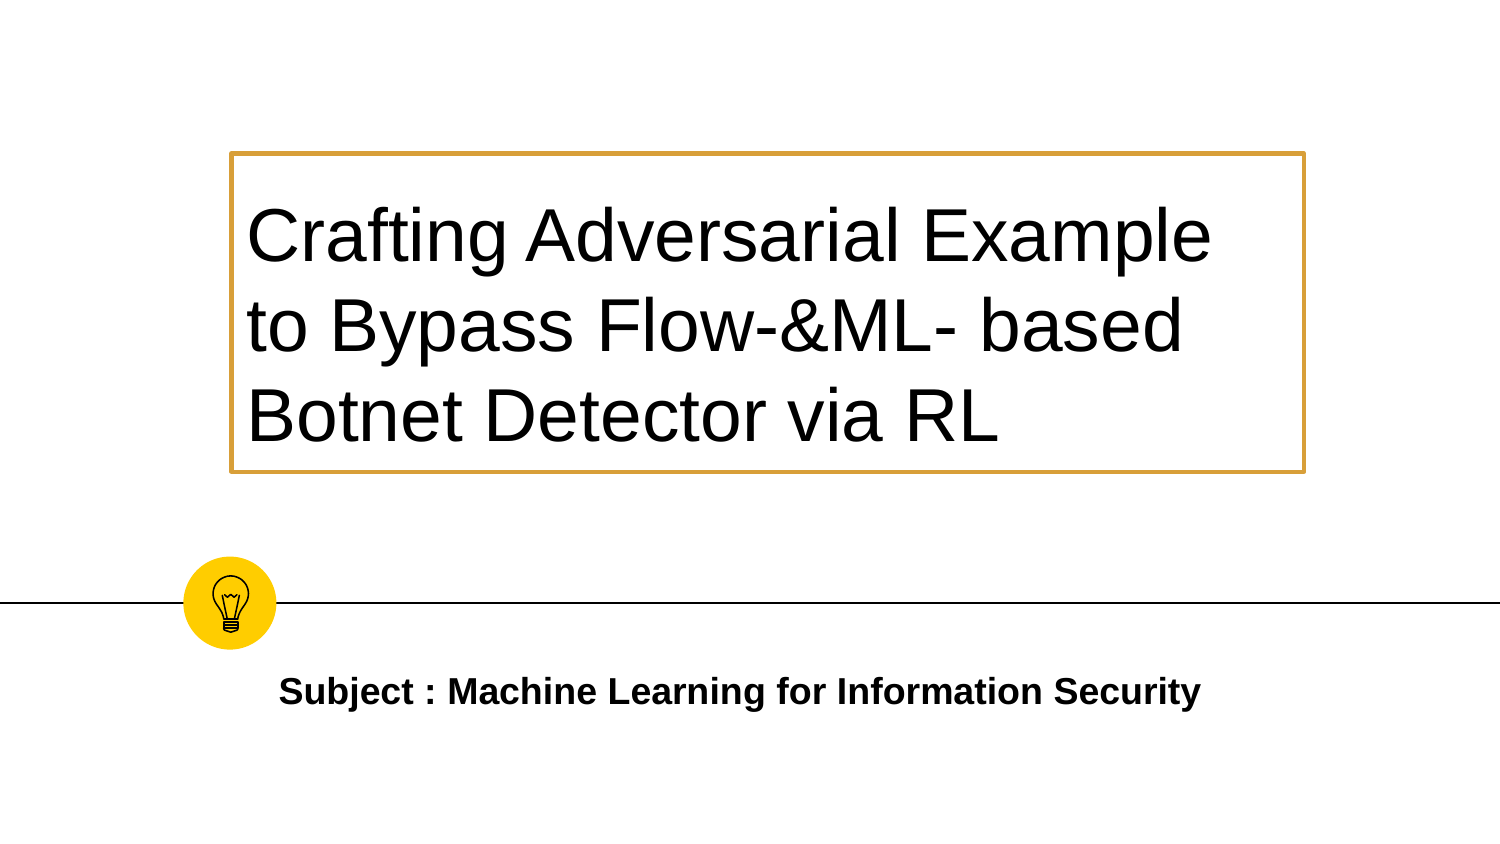

# Crafting Adversarial Example to Bypass Flow-&ML- based Botnet Detector via RL

Subject : Machine Learning for Information Security